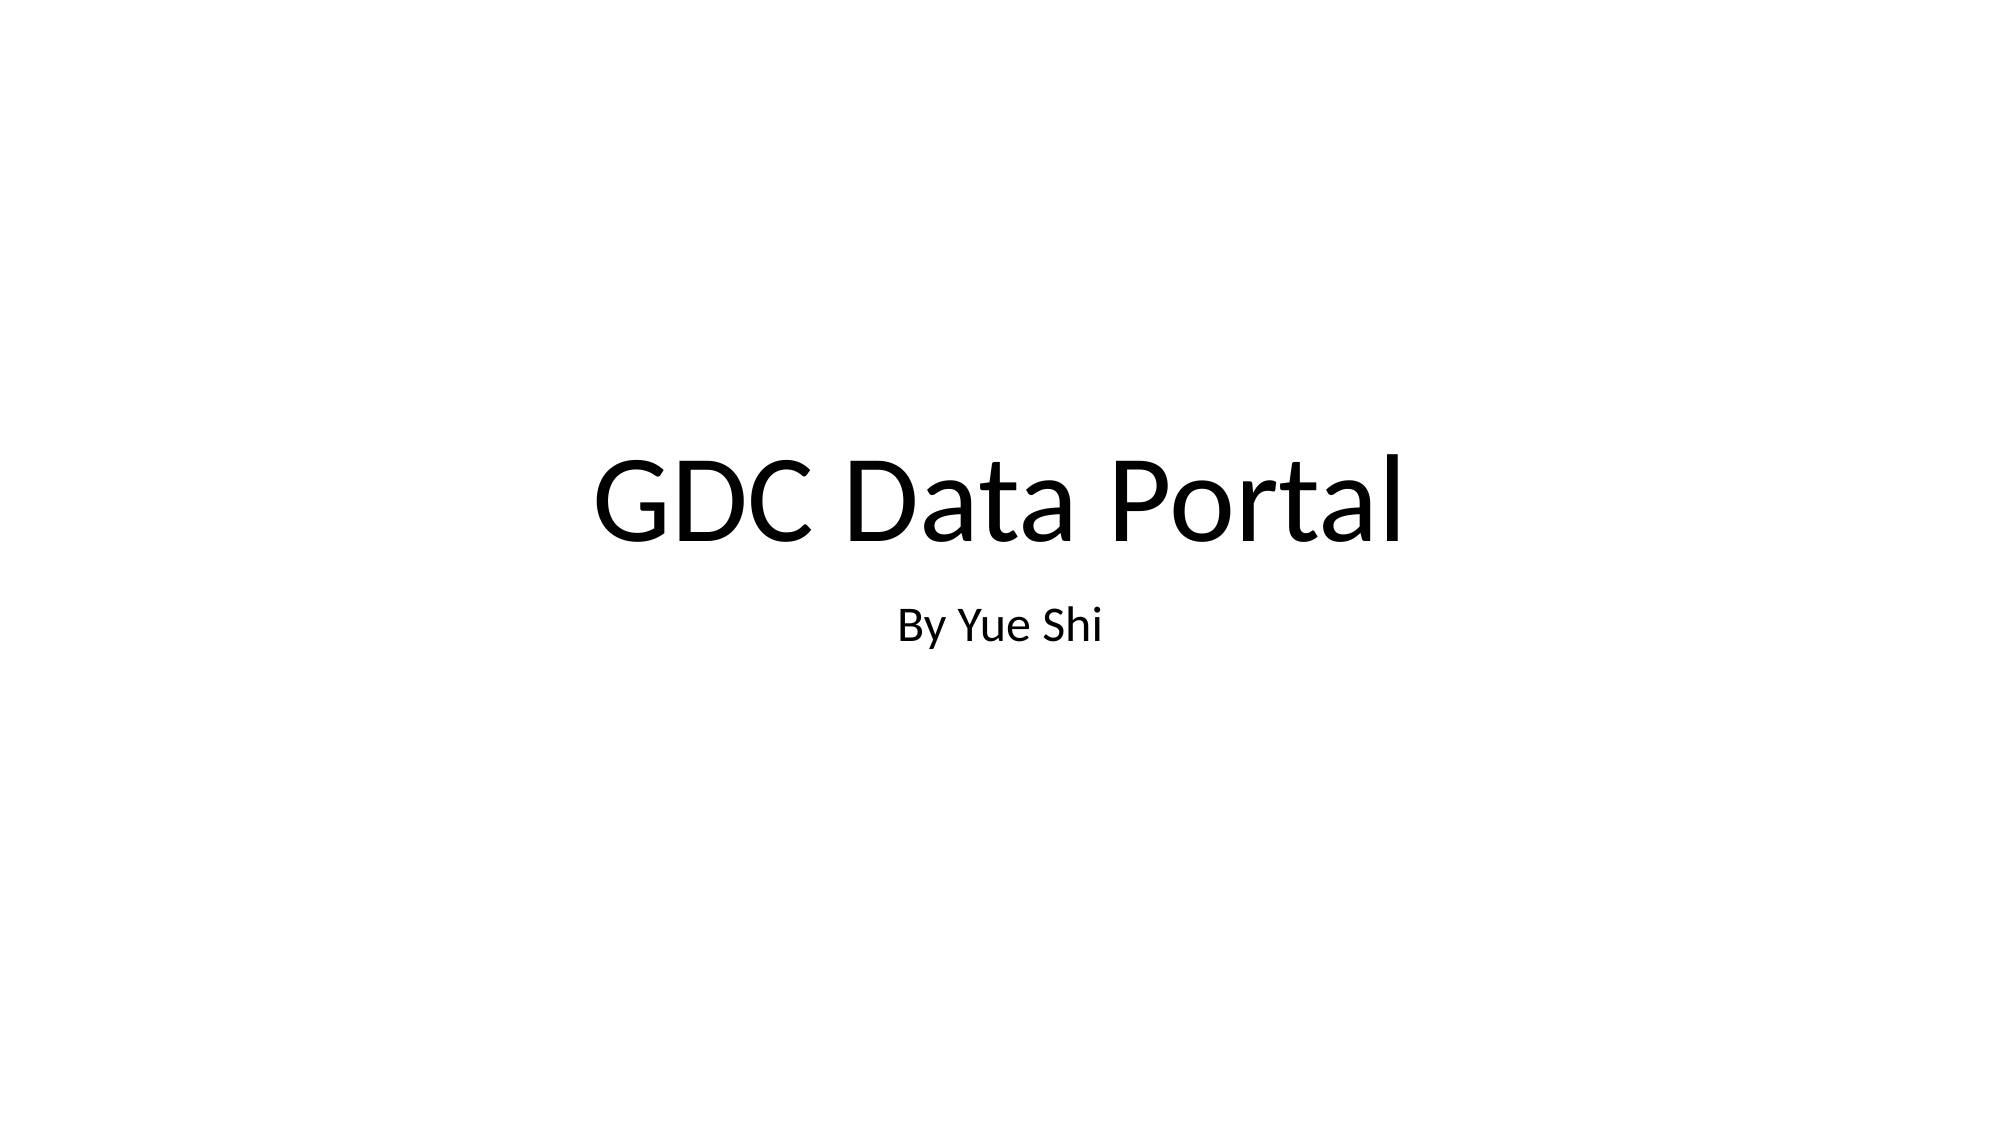

# GDC Data Portal
By Yue Shi